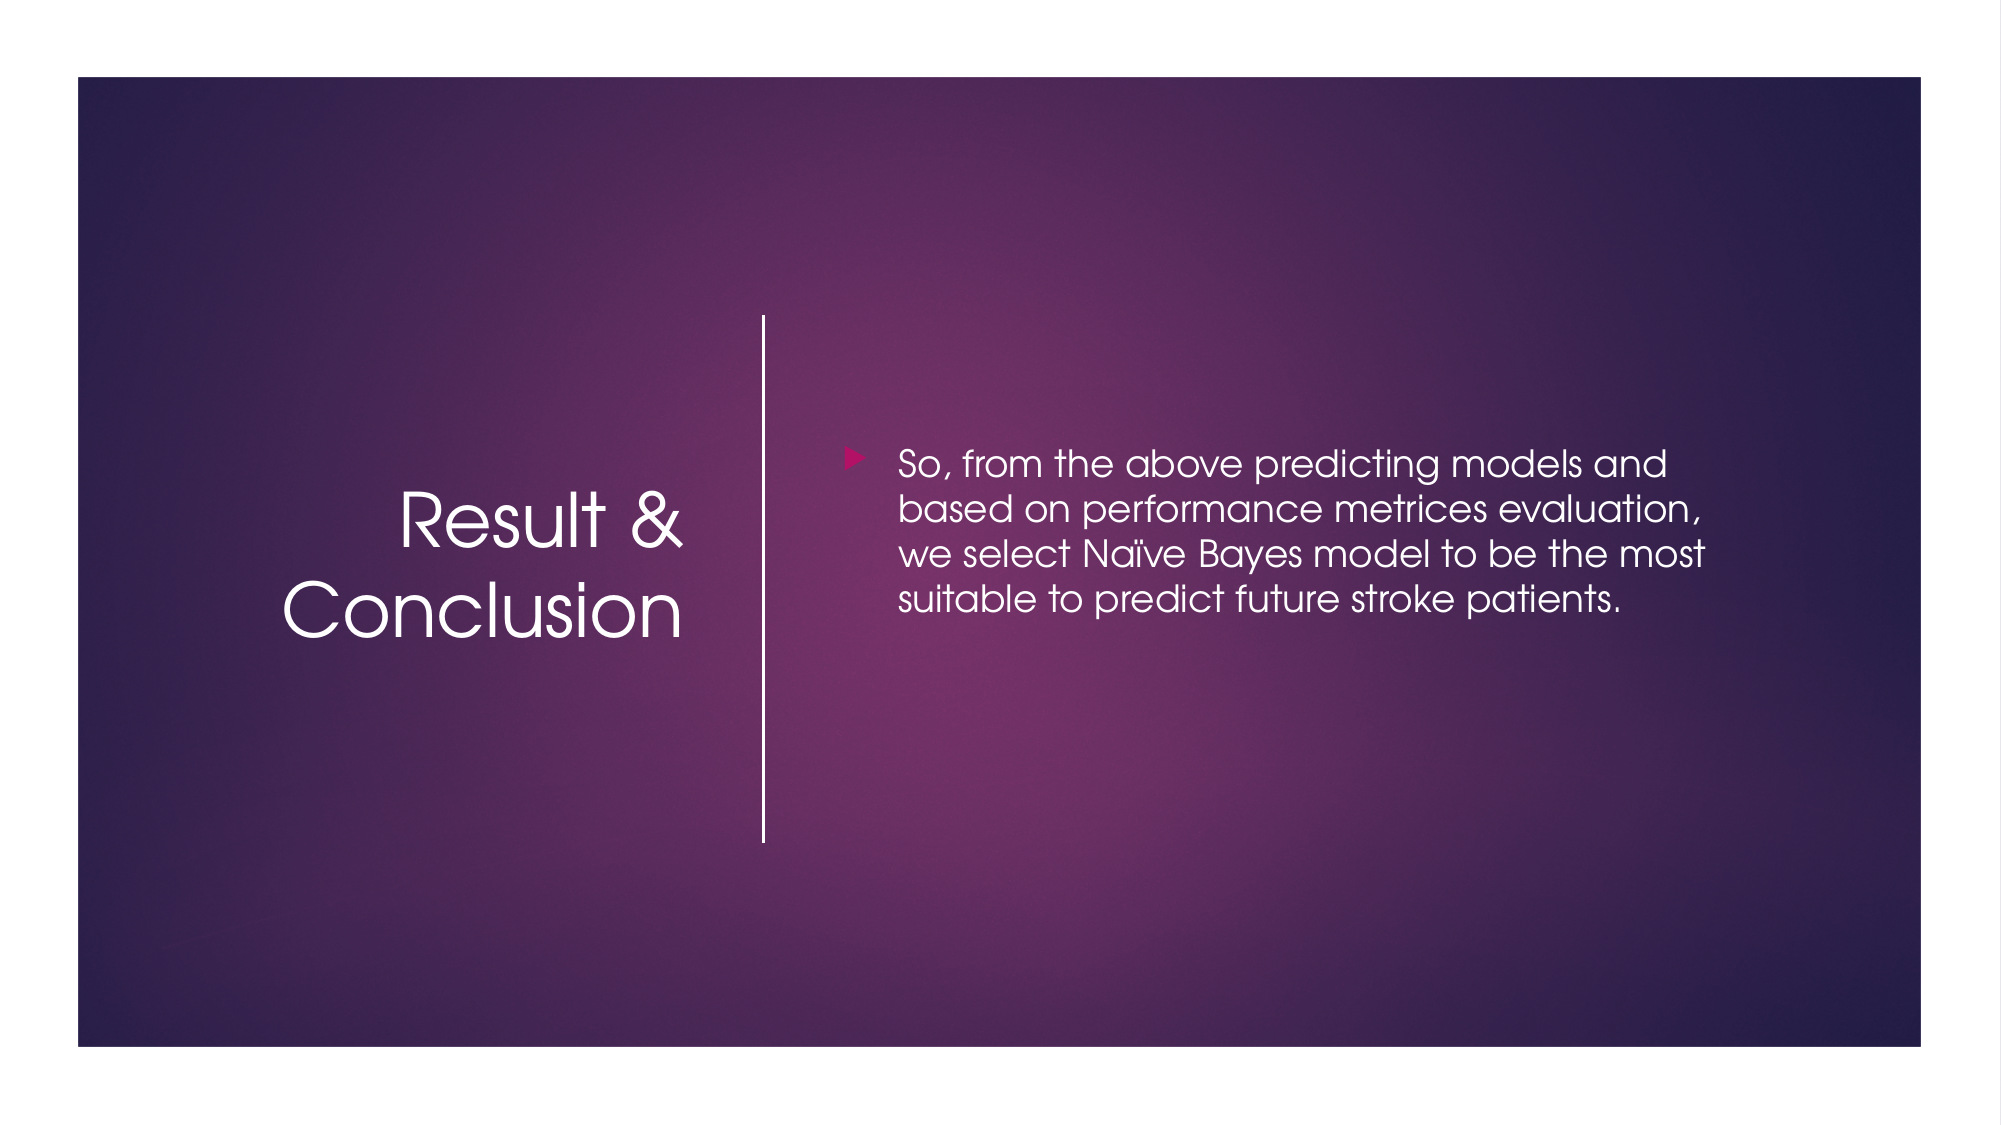

# Result & Conclusion
So, from the above predicting models and based on performance metrices evaluation, we select Naïve Bayes model to be the most suitable to predict future stroke patients.